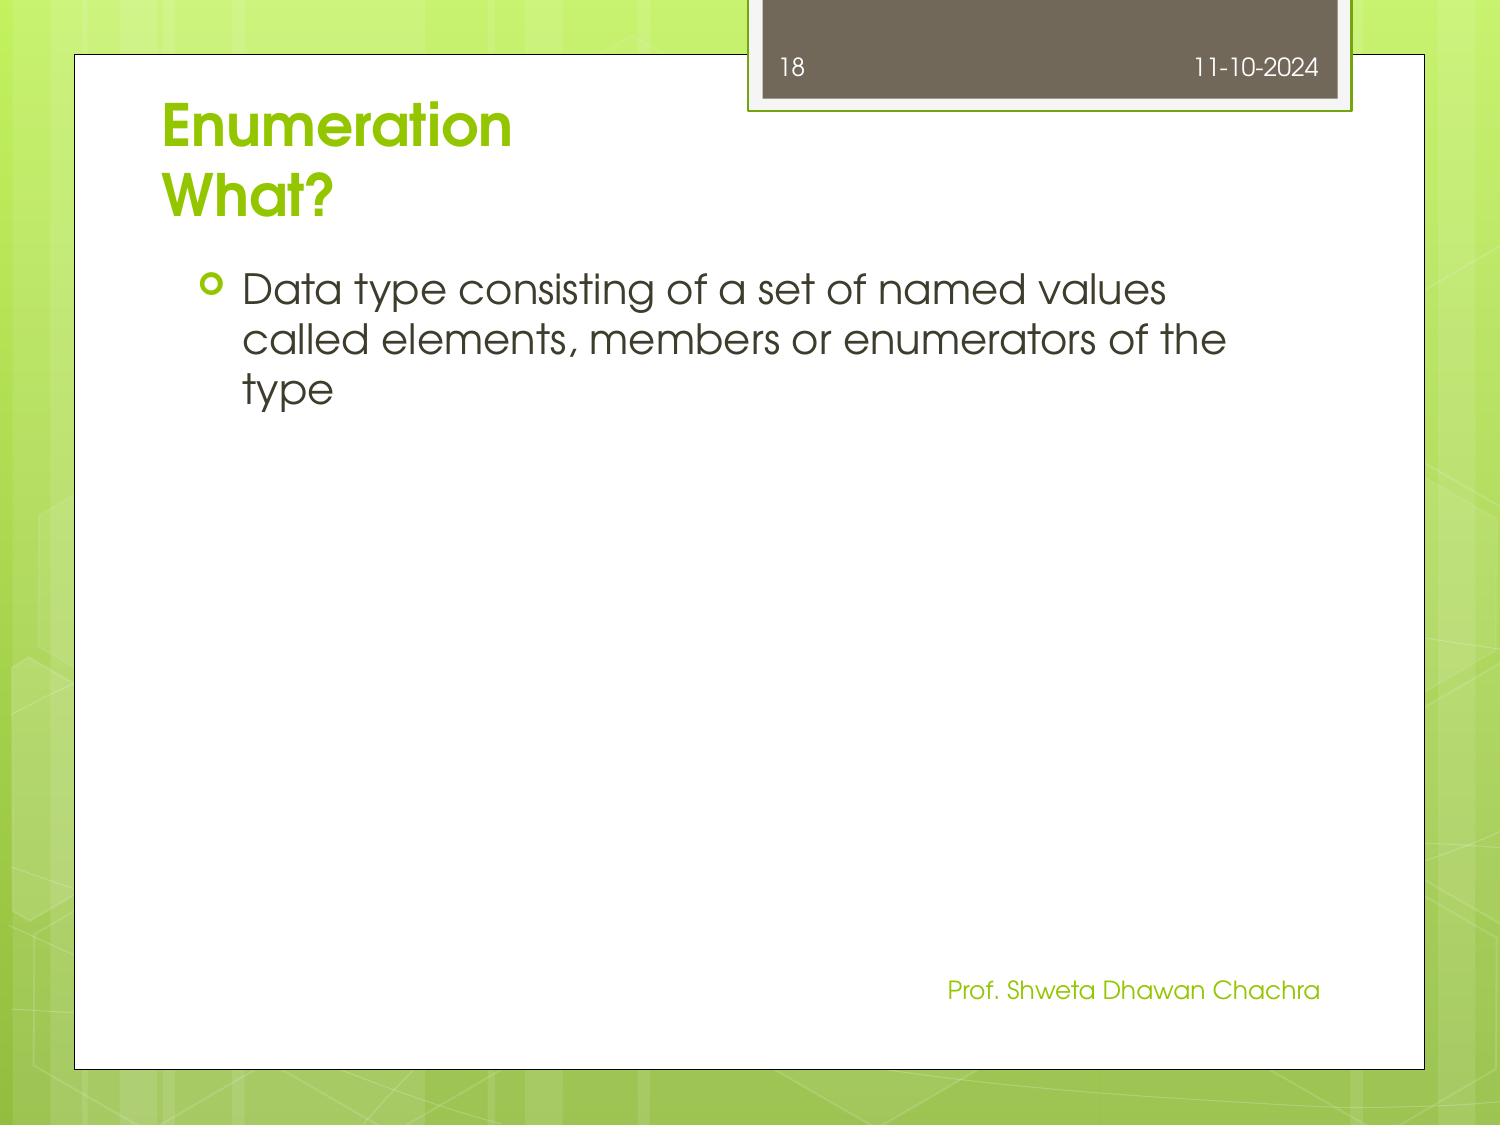

18
11-10-2024
# Enumeration What?
Data type consisting of a set of named values called elements, members or enumerators of the type

Prof. Shweta Dhawan Chachra